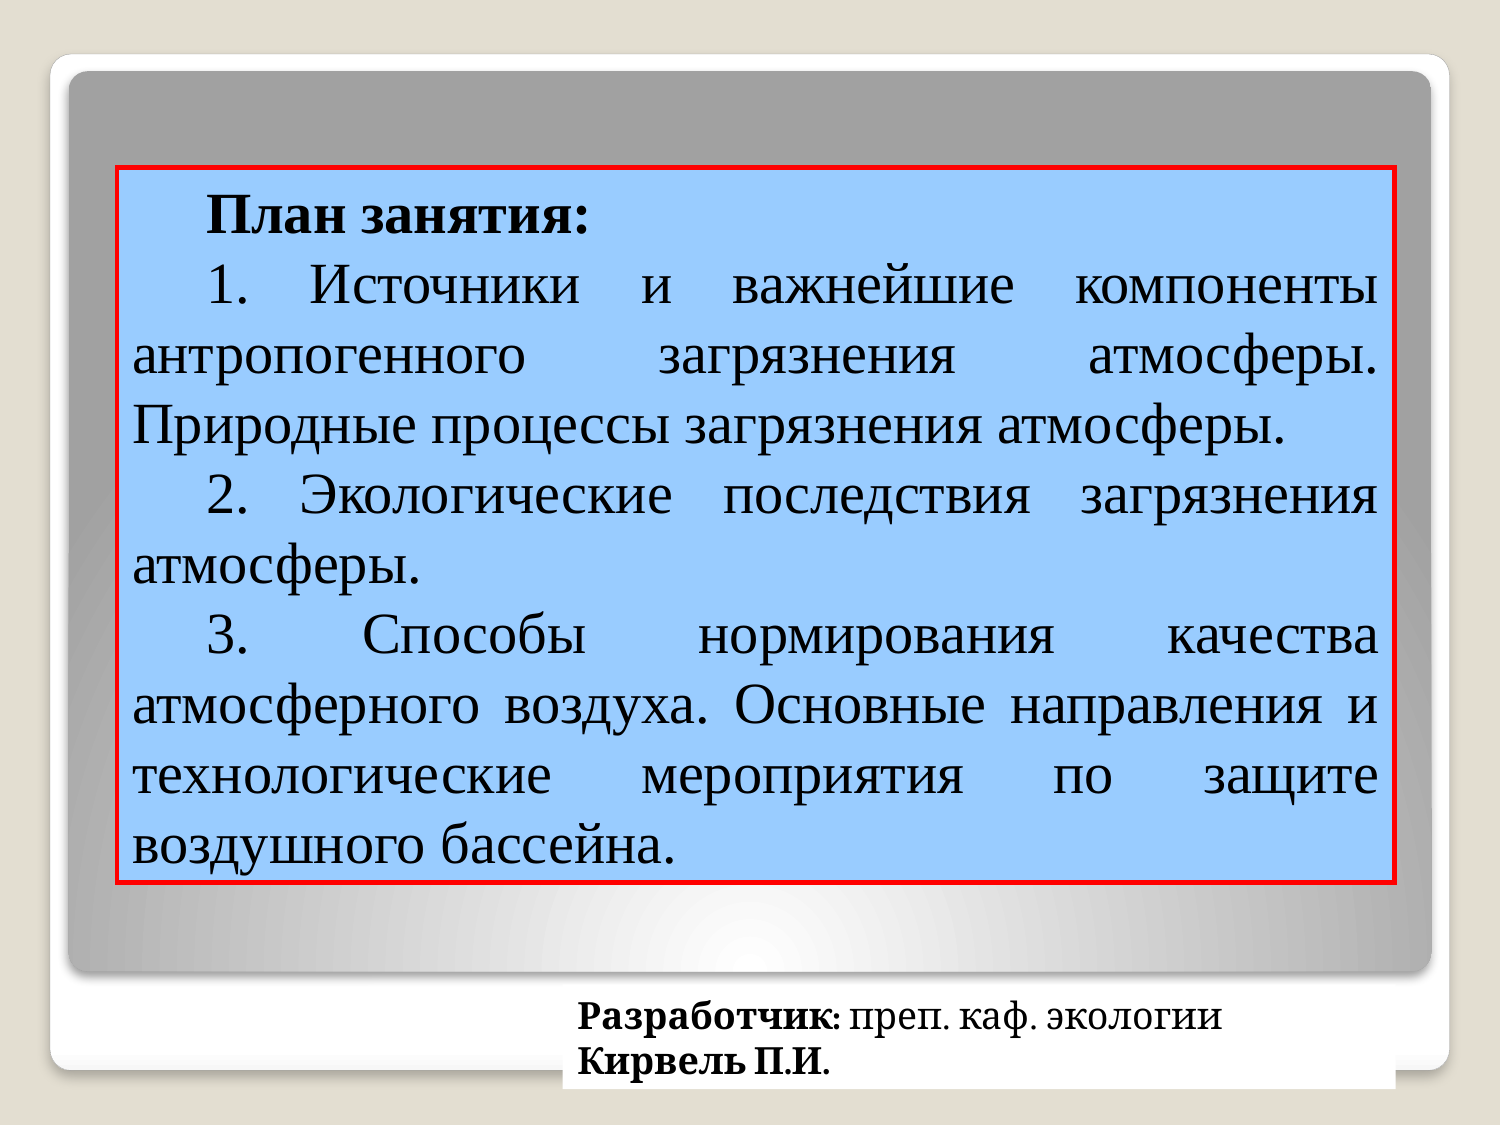

План занятия:
1. Источники и важнейшие компоненты антропогенного загрязнения атмосферы. Природные процессы загрязнения атмосферы.
2. Экологические последствия загрязнения атмосферы.
3. Способы нормирования качества атмосферного воздуха. Основные направления и технологические мероприятия по защите воздушного бассейна.
Разработчик: преп. каф. экологии  Кирвель П.И.